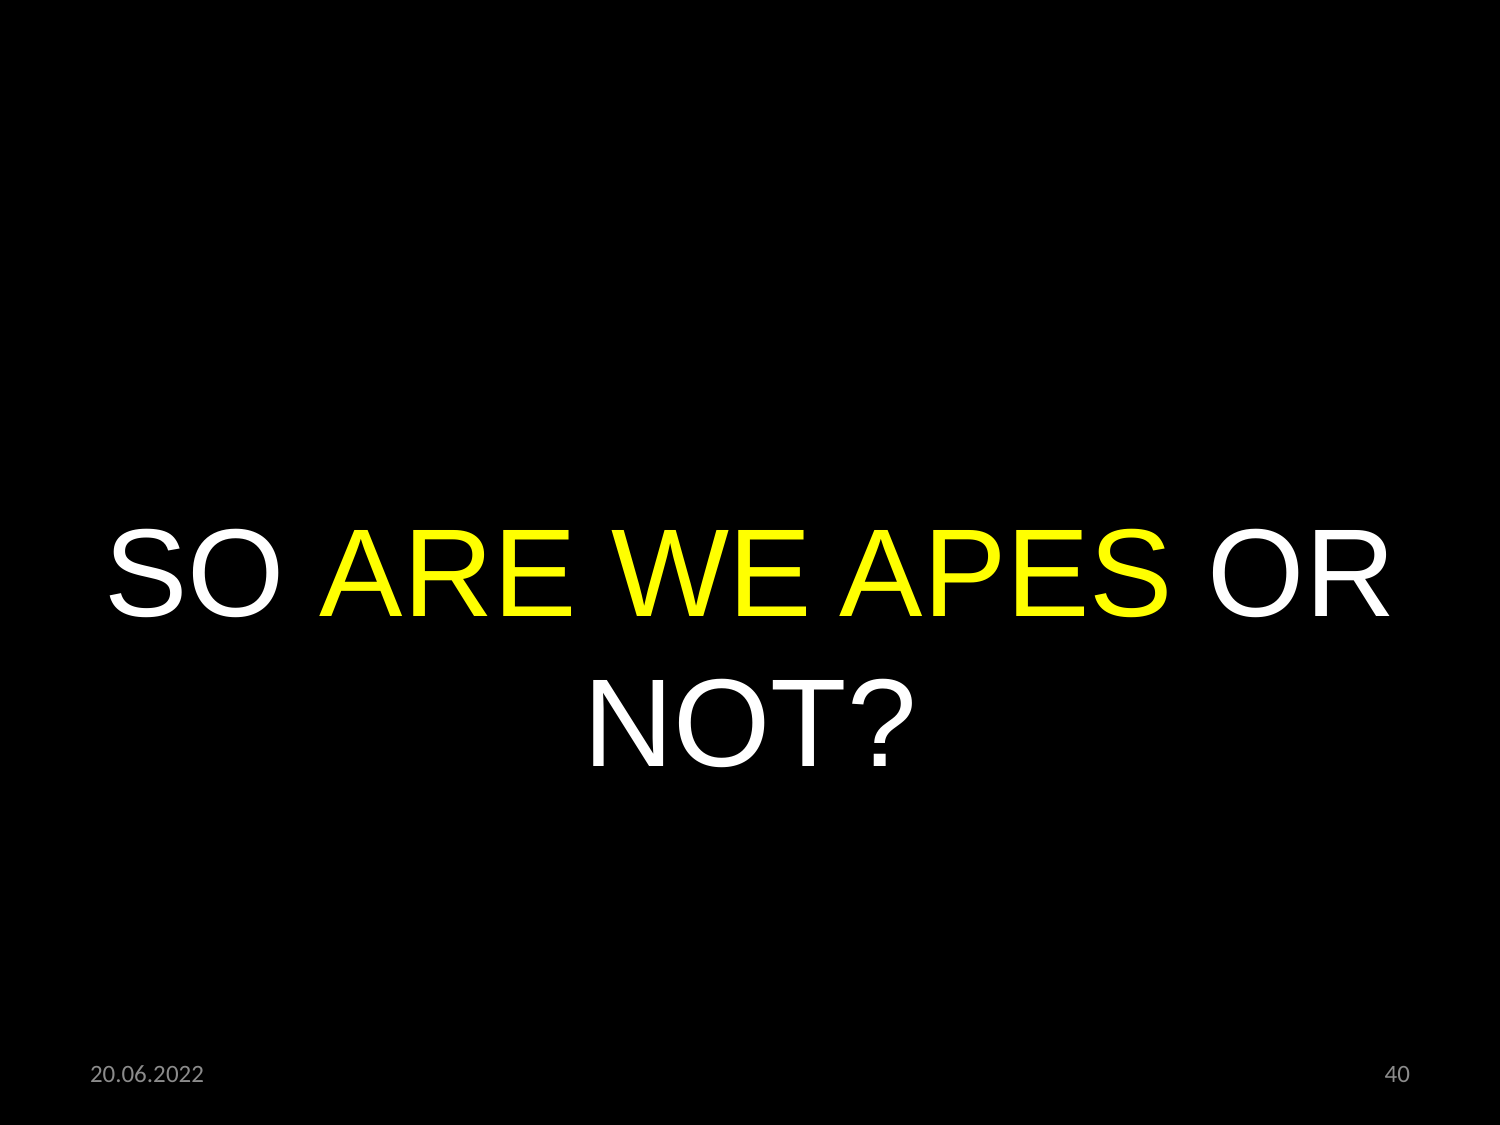

SO ARE WE APES OR NOT?
20.06.2022
40